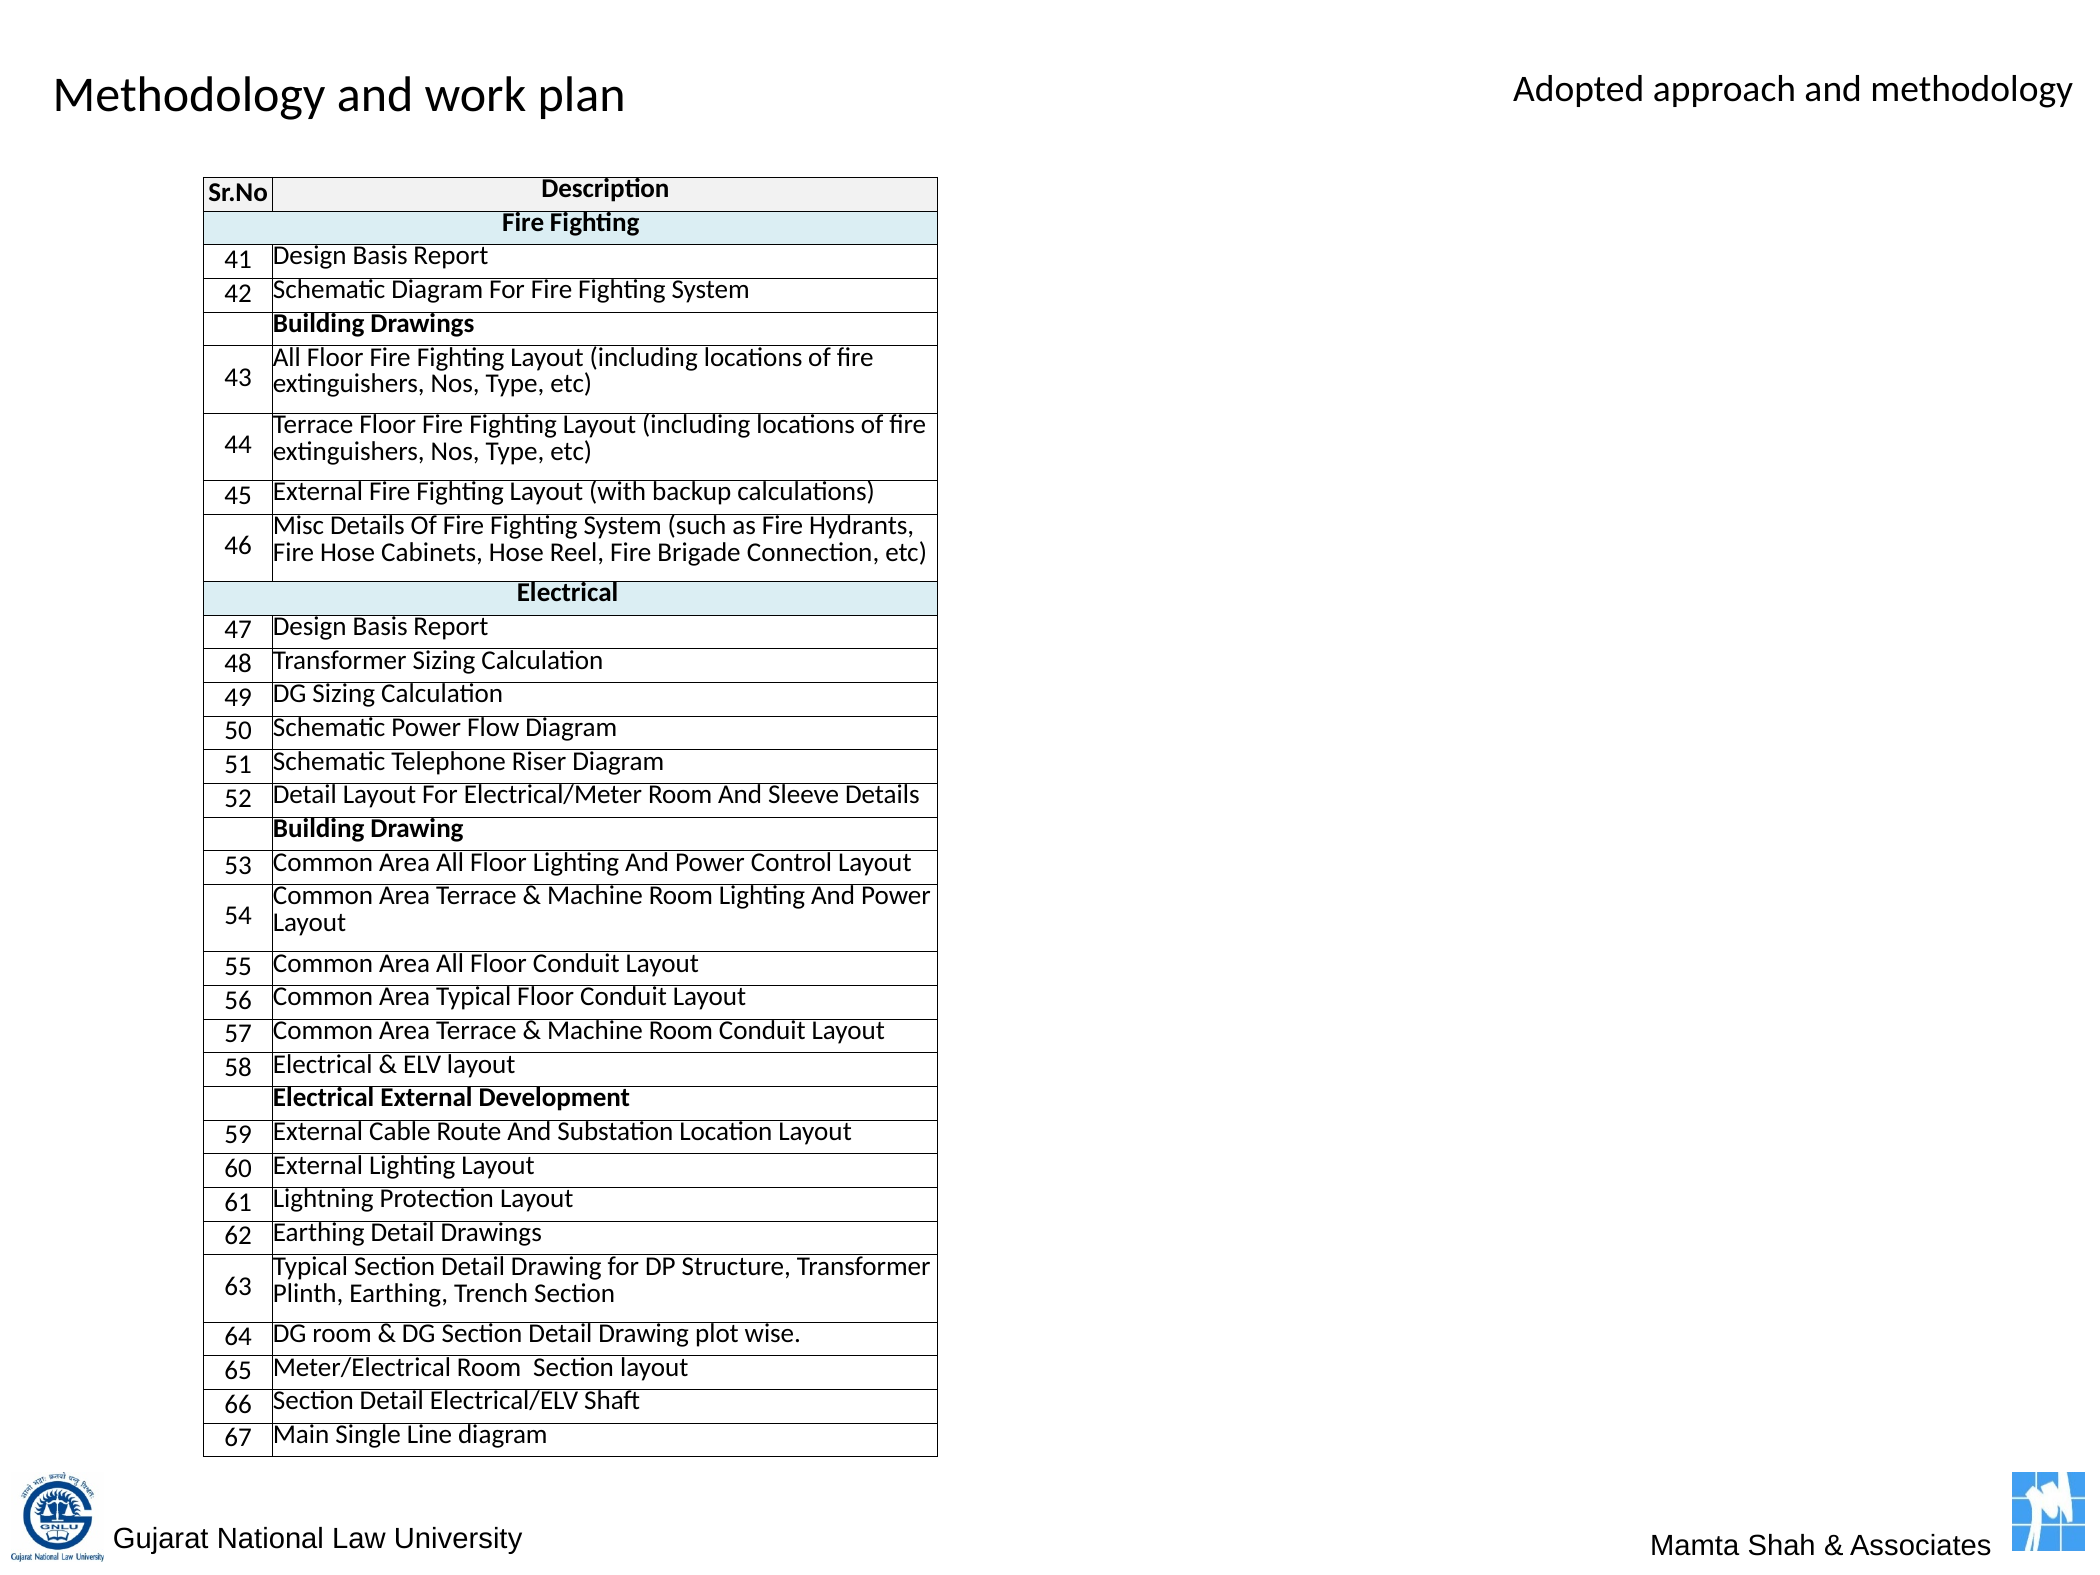

Methodology and work plan
Adopted approach and methodology
| Sr.No | Description |
| --- | --- |
| Fire Fighting |  |
| 41 | Design Basis Report |
| 42 | Schematic Diagram For Fire Fighting System |
|  | Building Drawings |
| 43 | All Floor Fire Fighting Layout (including locations of fire extinguishers, Nos, Type, etc) |
| 44 | Terrace Floor Fire Fighting Layout (including locations of fire extinguishers, Nos, Type, etc) |
| 45 | External Fire Fighting Layout (with backup calculations) |
| 46 | Misc Details Of Fire Fighting System (such as Fire Hydrants, Fire Hose Cabinets, Hose Reel, Fire Brigade Connection, etc) |
| Electrical |  |
| 47 | Design Basis Report |
| 48 | Transformer Sizing Calculation |
| 49 | DG Sizing Calculation |
| 50 | Schematic Power Flow Diagram |
| 51 | Schematic Telephone Riser Diagram |
| 52 | Detail Layout For Electrical/Meter Room And Sleeve Details |
|  | Building Drawing |
| 53 | Common Area All Floor Lighting And Power Control Layout |
| 54 | Common Area Terrace & Machine Room Lighting And Power Layout |
| 55 | Common Area All Floor Conduit Layout |
| 56 | Common Area Typical Floor Conduit Layout |
| 57 | Common Area Terrace & Machine Room Conduit Layout |
| 58 | Electrical & ELV layout |
|  | Electrical External Development |
| 59 | External Cable Route And Substation Location Layout |
| 60 | External Lighting Layout |
| 61 | Lightning Protection Layout |
| 62 | Earthing Detail Drawings |
| 63 | Typical Section Detail Drawing for DP Structure, Transformer Plinth, Earthing, Trench Section |
| 64 | DG room & DG Section Detail Drawing plot wise. |
| 65 | Meter/Electrical Room Section layout |
| 66 | Section Detail Electrical/ELV Shaft |
| 67 | Main Single Line diagram |